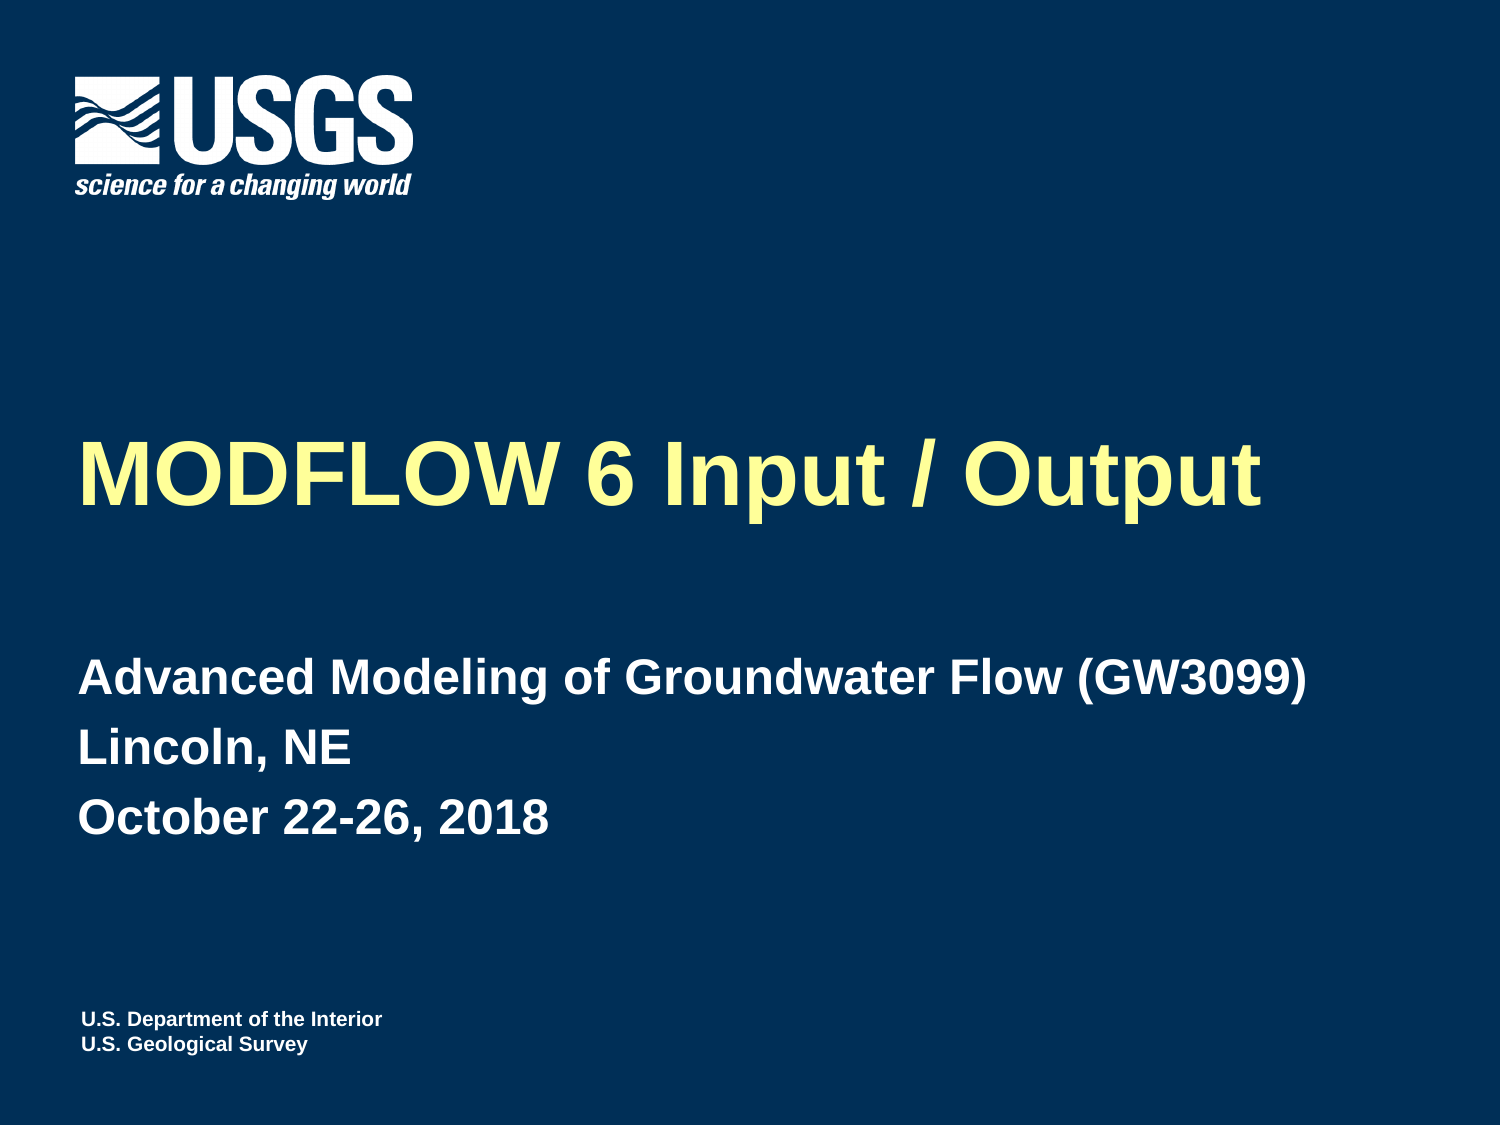

# MODFLOW 6 Input / Output
Advanced Modeling of Groundwater Flow (GW3099)
Lincoln, NE
October 22-26, 2018